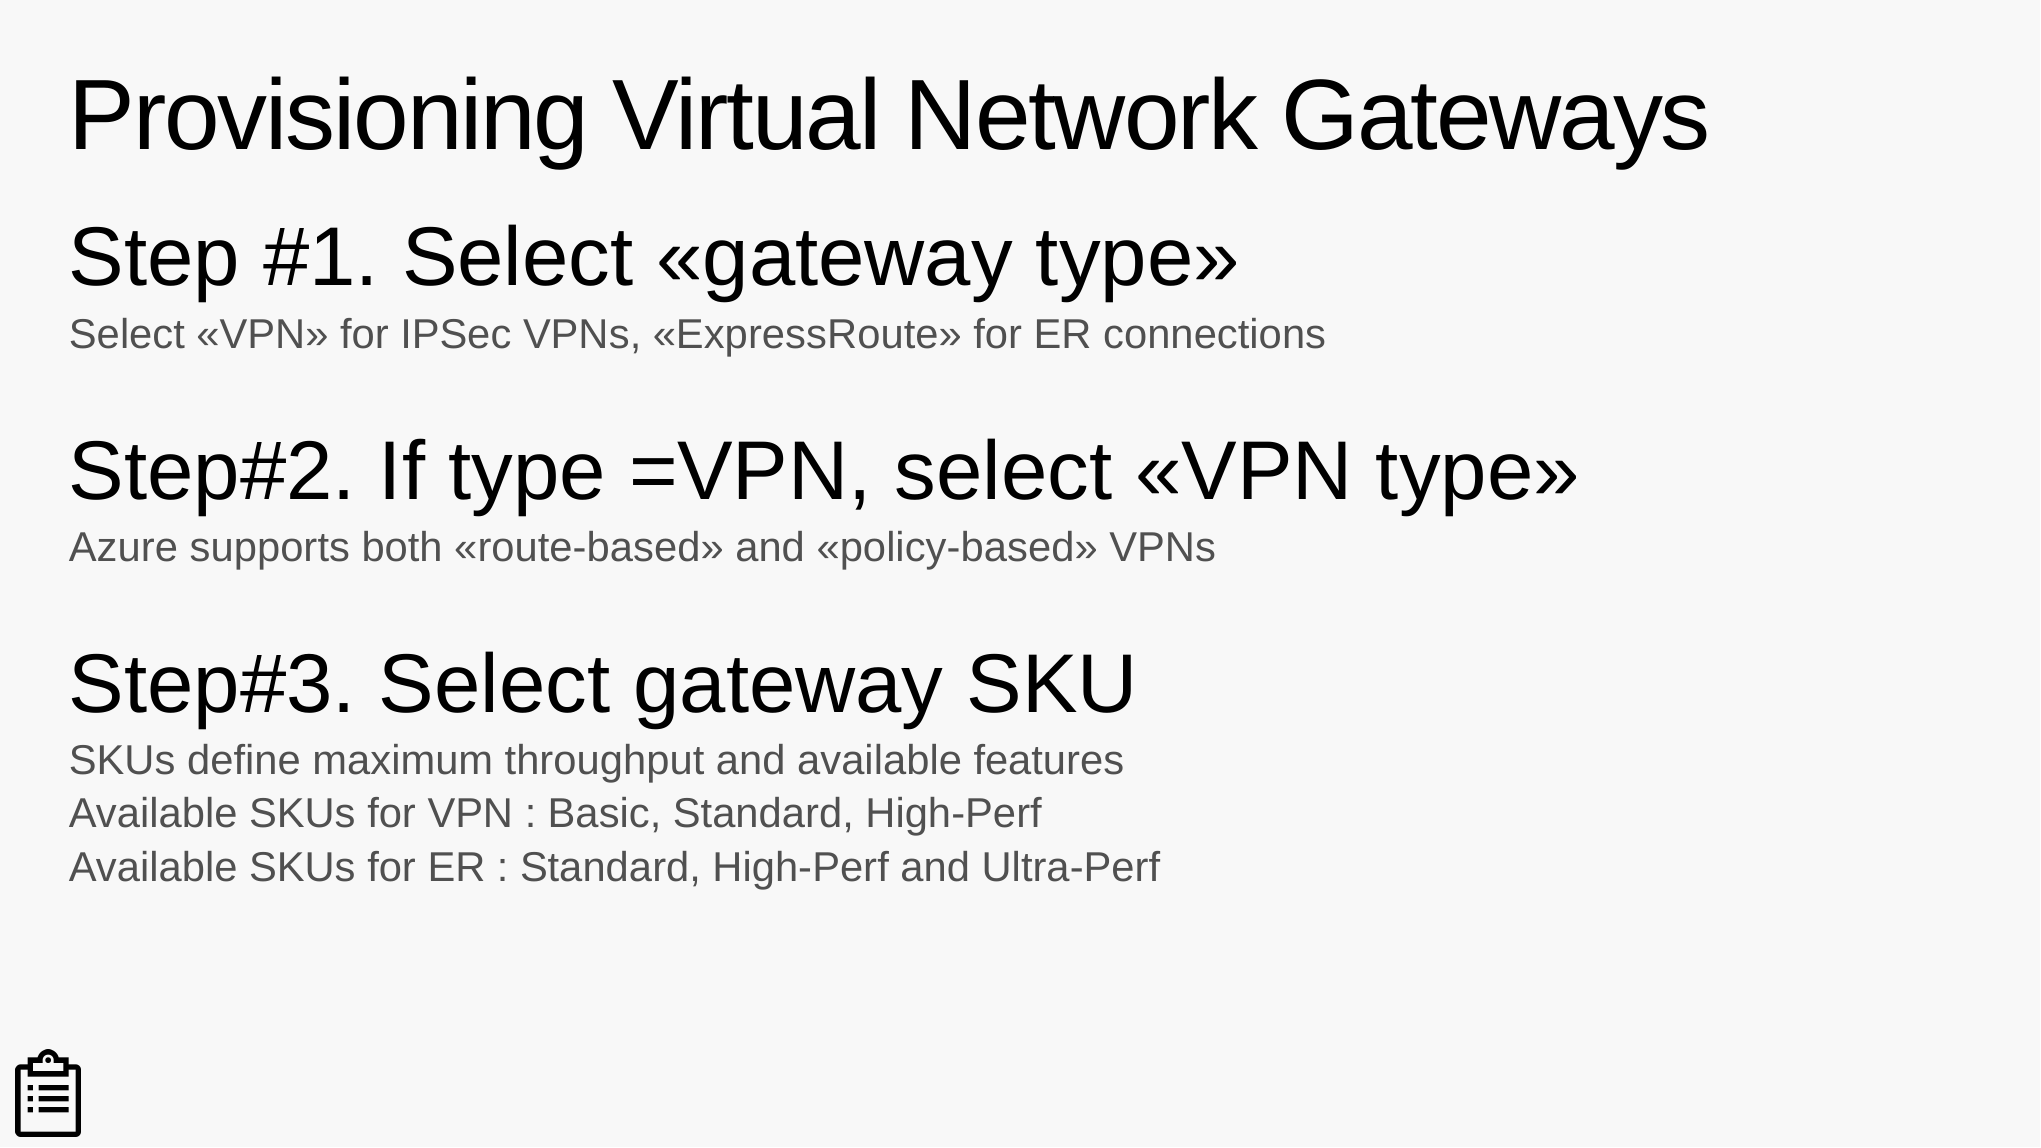

# Provisioning Virtual Network Gateways
Step #1. Select «gateway type»
Select «VPN» for IPSec VPNs, «ExpressRoute» for ER connections

Step#2. If type =VPN, select «VPN type»
Azure supports both «route-based» and «policy-based» VPNs

Step#3. Select gateway SKU
SKUs define maximum throughput and available features
Available SKUs for VPN : Basic, Standard, High-Perf
Available SKUs for ER : Standard, High-Perf and Ultra-Perf